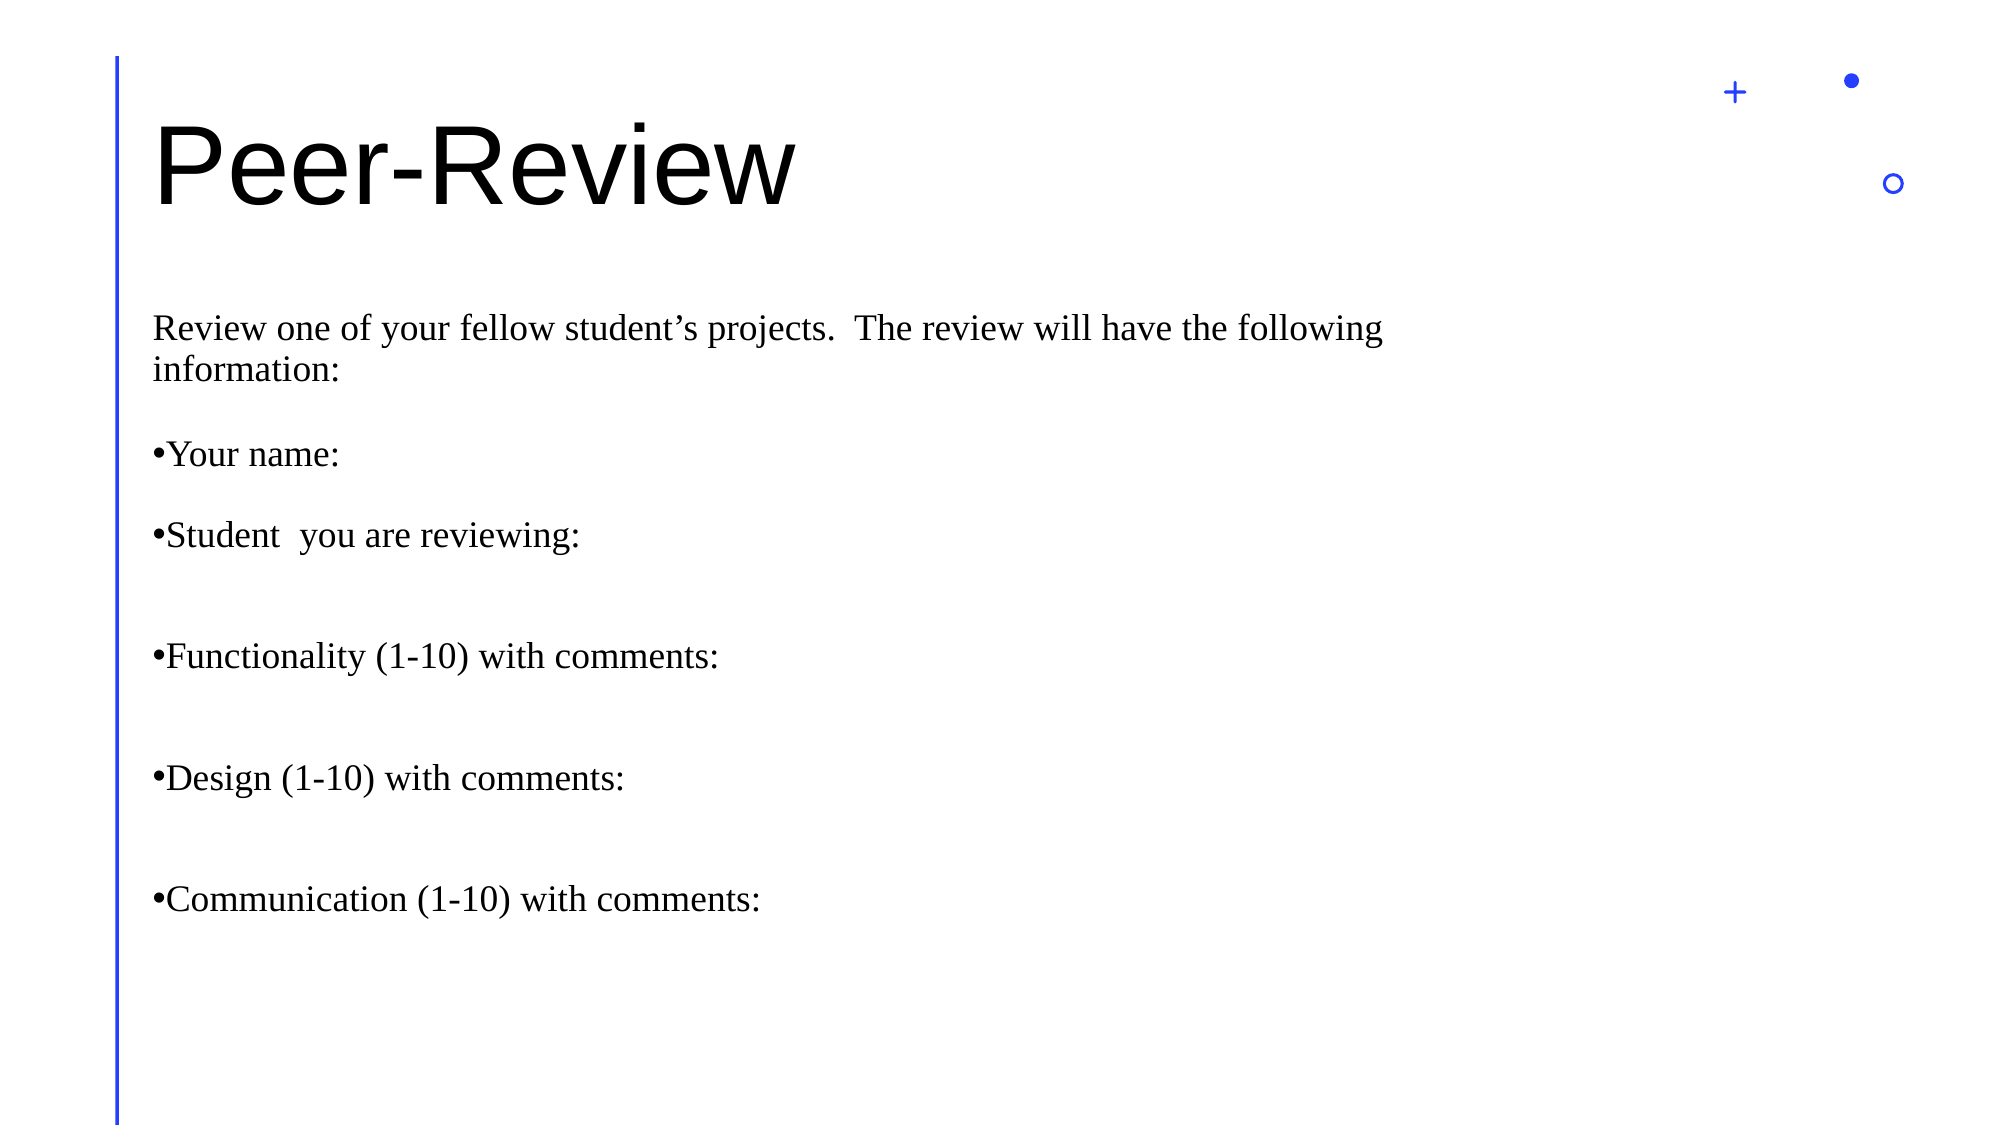

# Peer-Review
Review one of your fellow student’s projects.  The review will have the following information:
Your name:
Student  you are reviewing:
Functionality (1-10) with comments:
Design (1-10) with comments:
Communication (1-10) with comments: